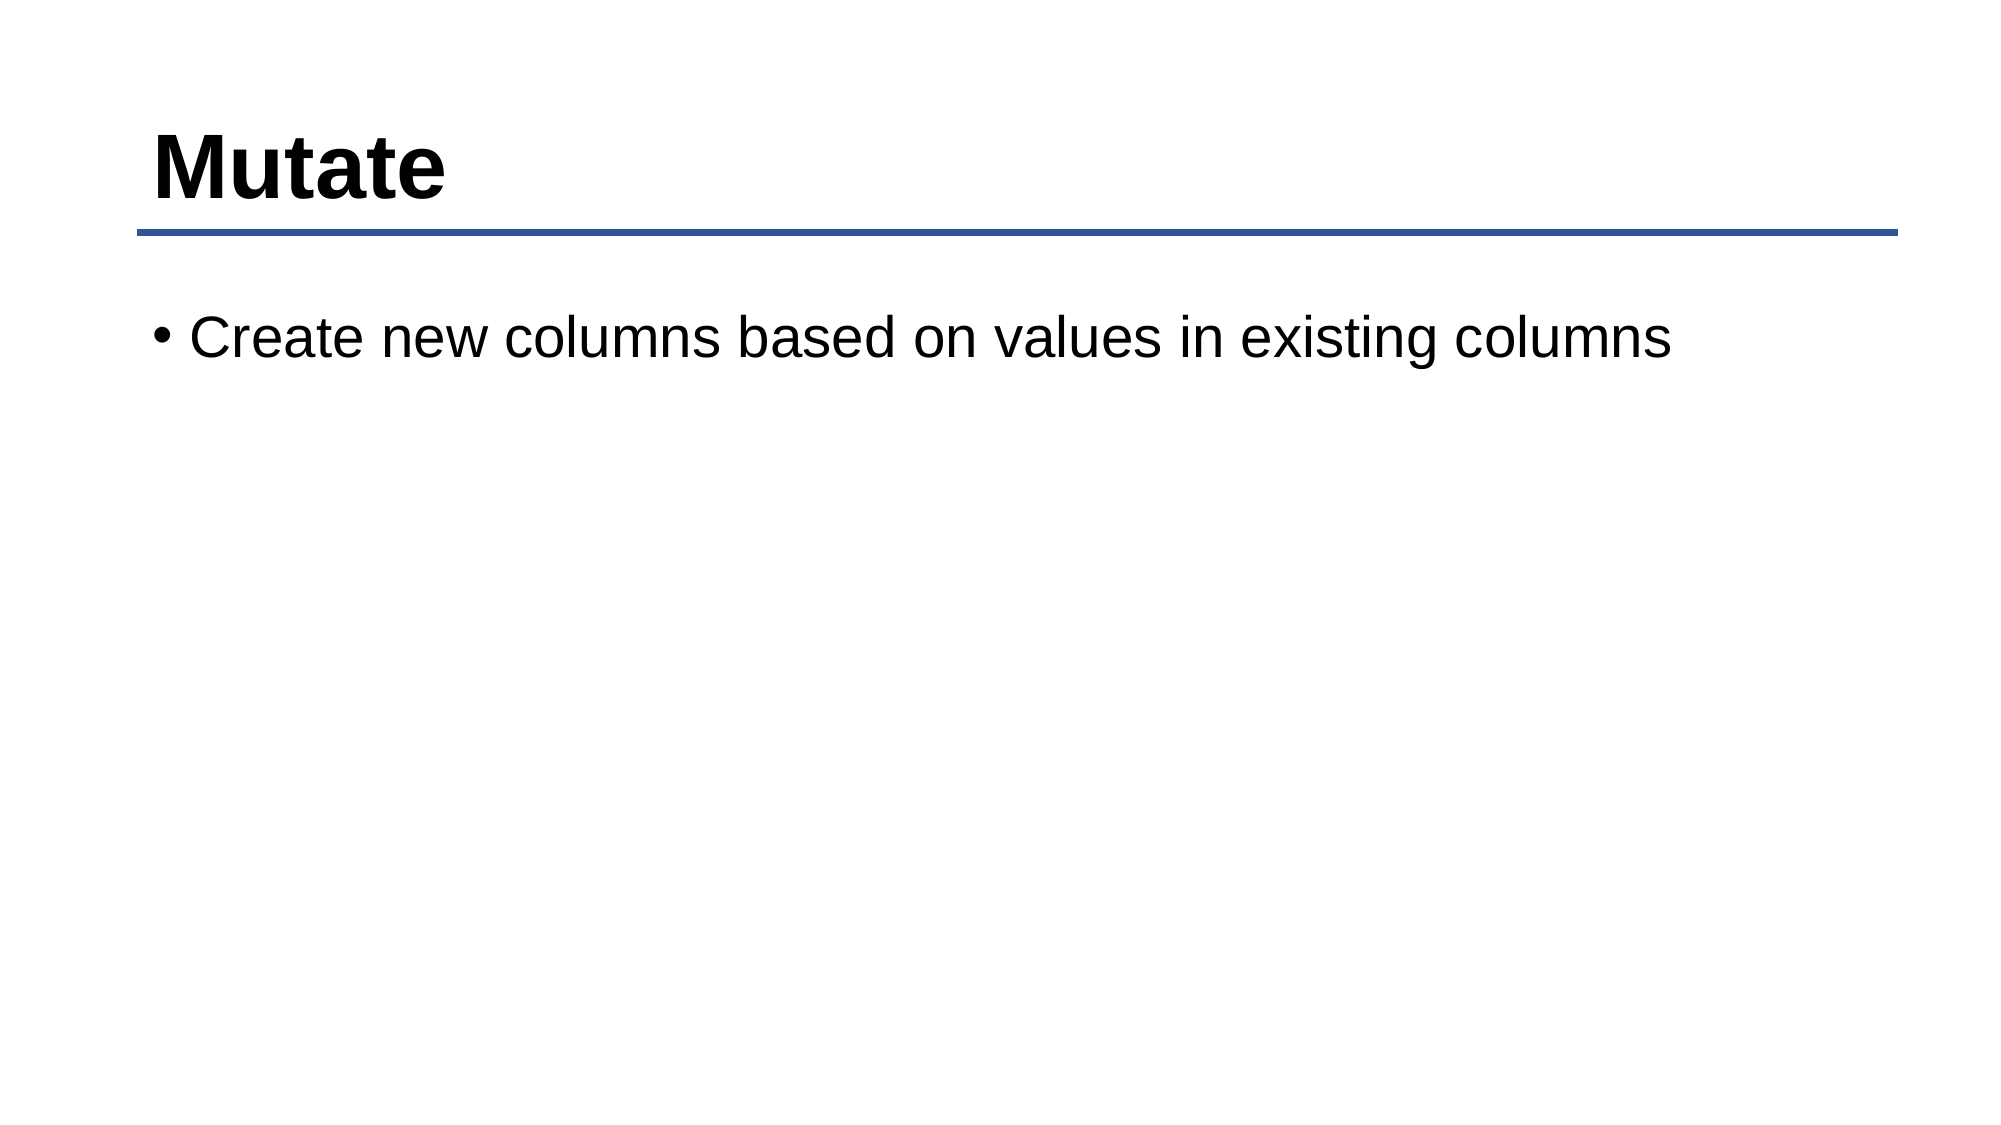

# Mutate
Create new columns based on values in existing columns